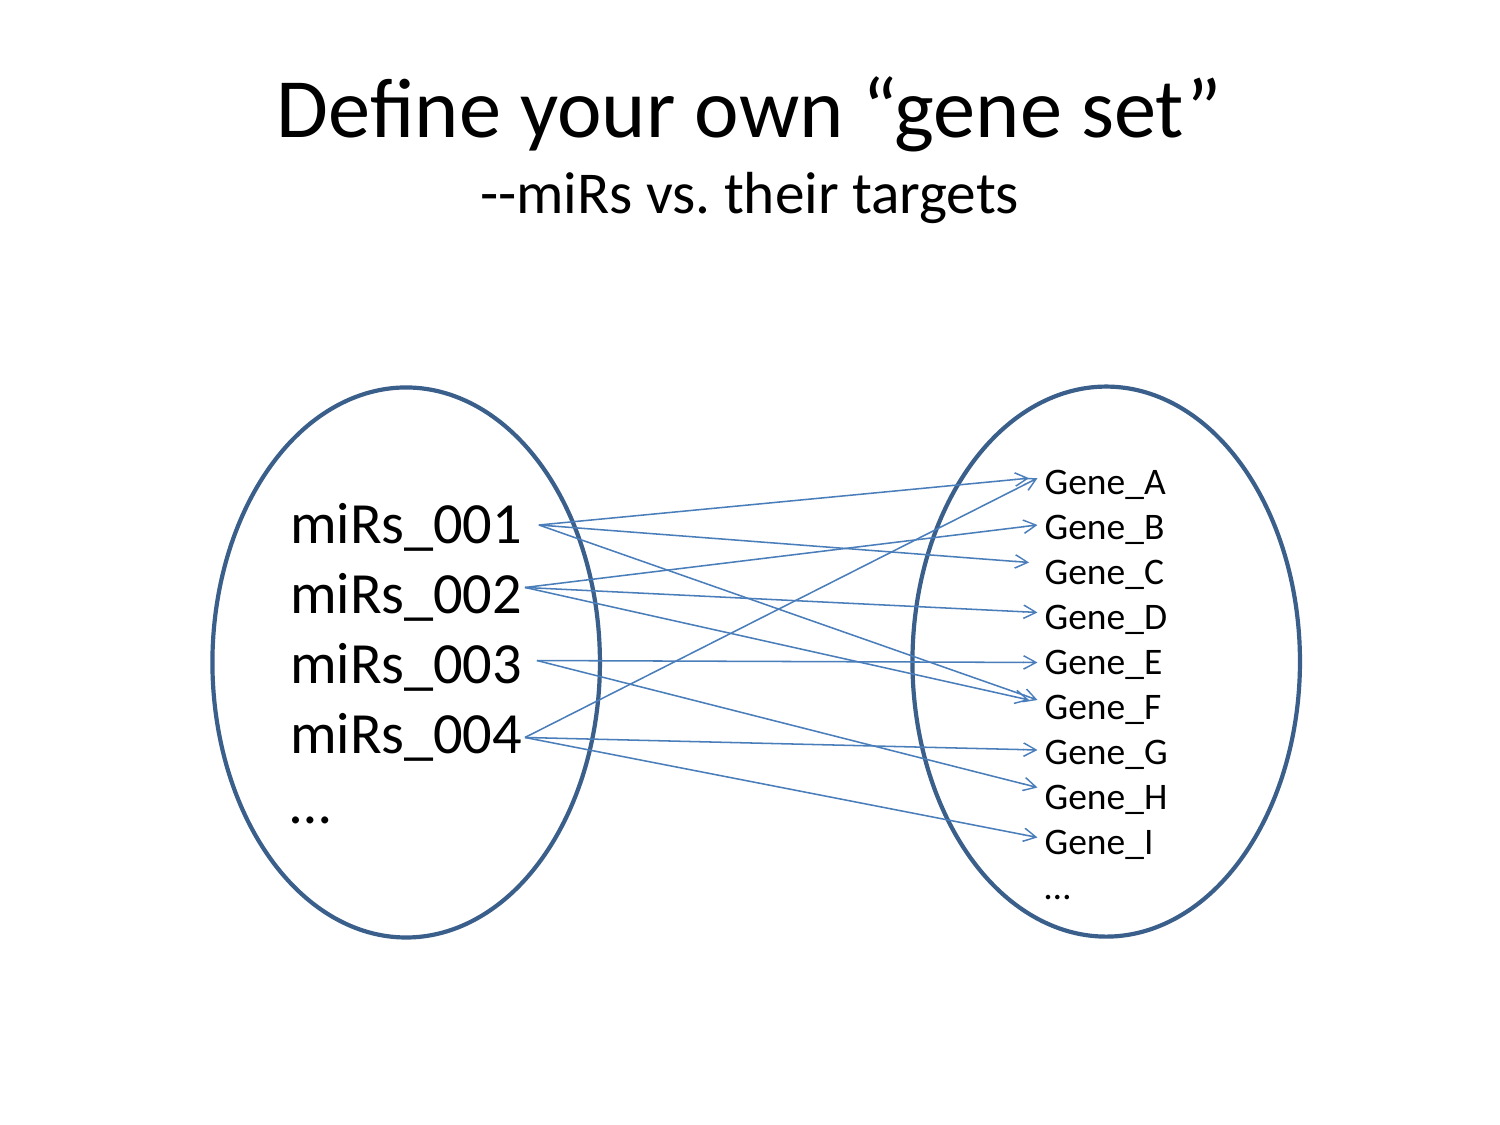

# Define your own “gene set” --miRs vs. their targets

Gene_A
Gene_B
Gene_C
Gene_D
Gene_E
Gene_F
Gene_G
Gene_H
Gene_I
…

miRs_001
miRs_002
miRs_003
miRs_004
…